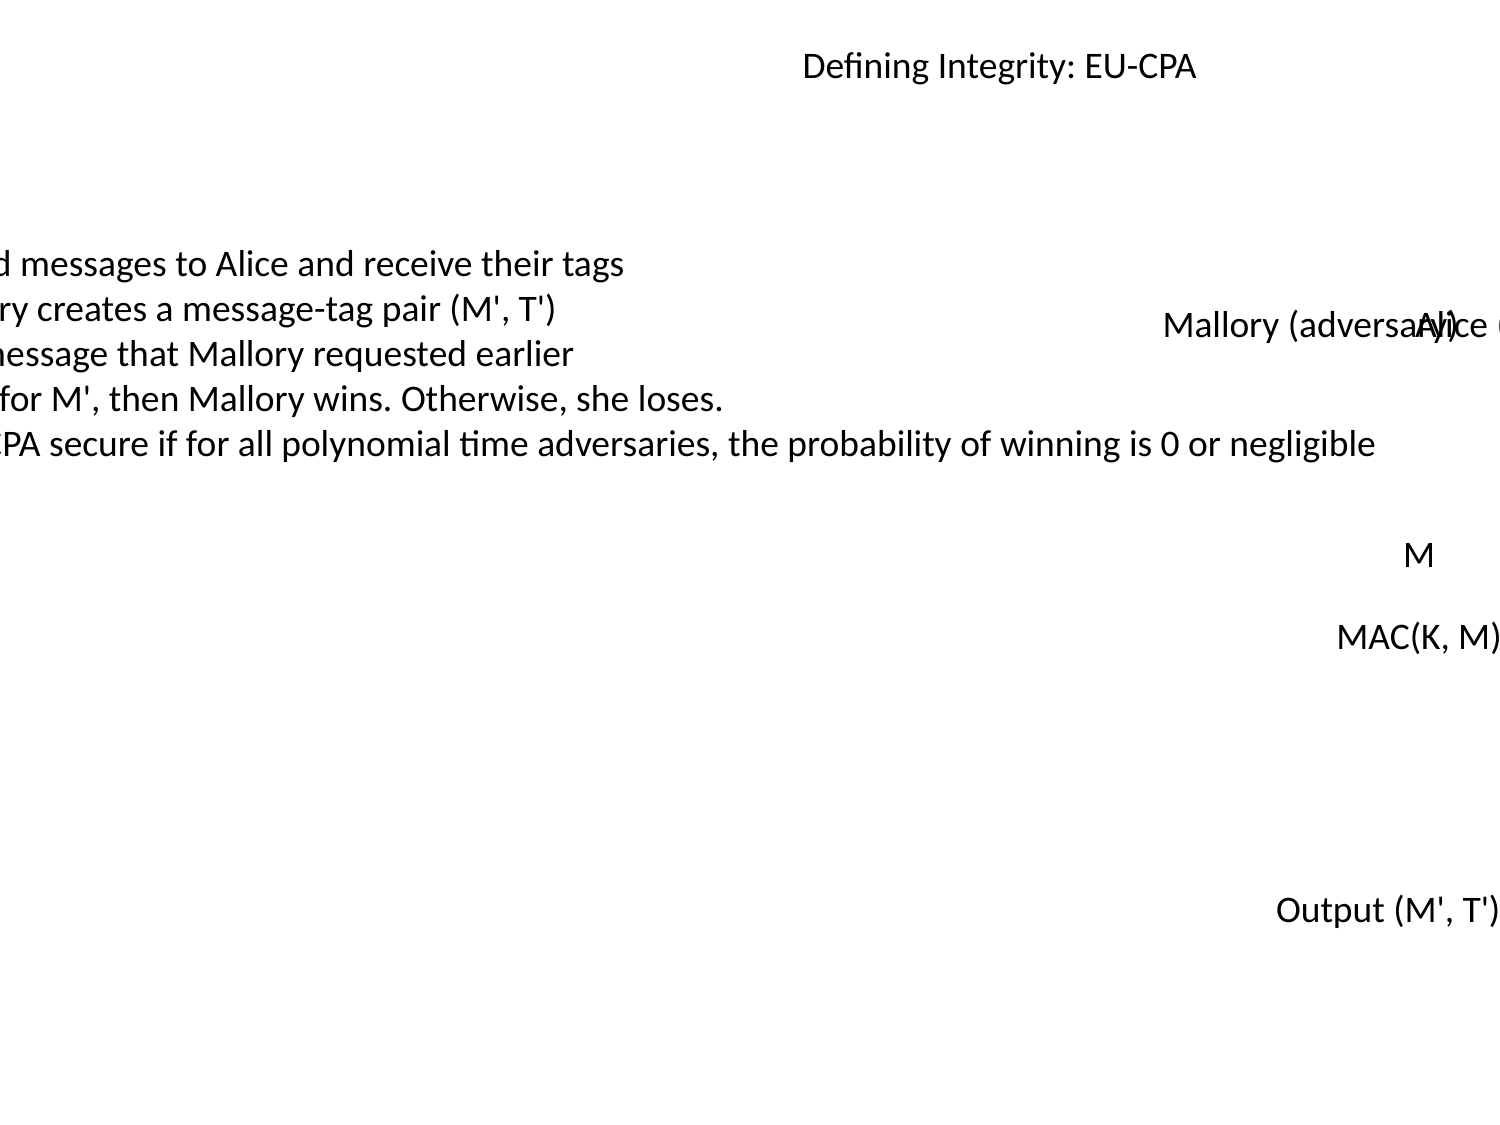

Defining Integrity: EU-CPA
Mallory may send messages to Alice and receive their tags
Eventually, Mallory creates a message-tag pair (M', T')
M' cannot be a message that Mallory requested earlier
If T' is a valid tag for M', then Mallory wins. Otherwise, she loses.
A scheme is EU-CPA secure if for all polynomial time adversaries, the probability of winning is 0 or negligible
Mallory (adversary)
Alice (challenger)
Keygen(): K
M

(repeat)
MAC(K, M)
Output (M', T')